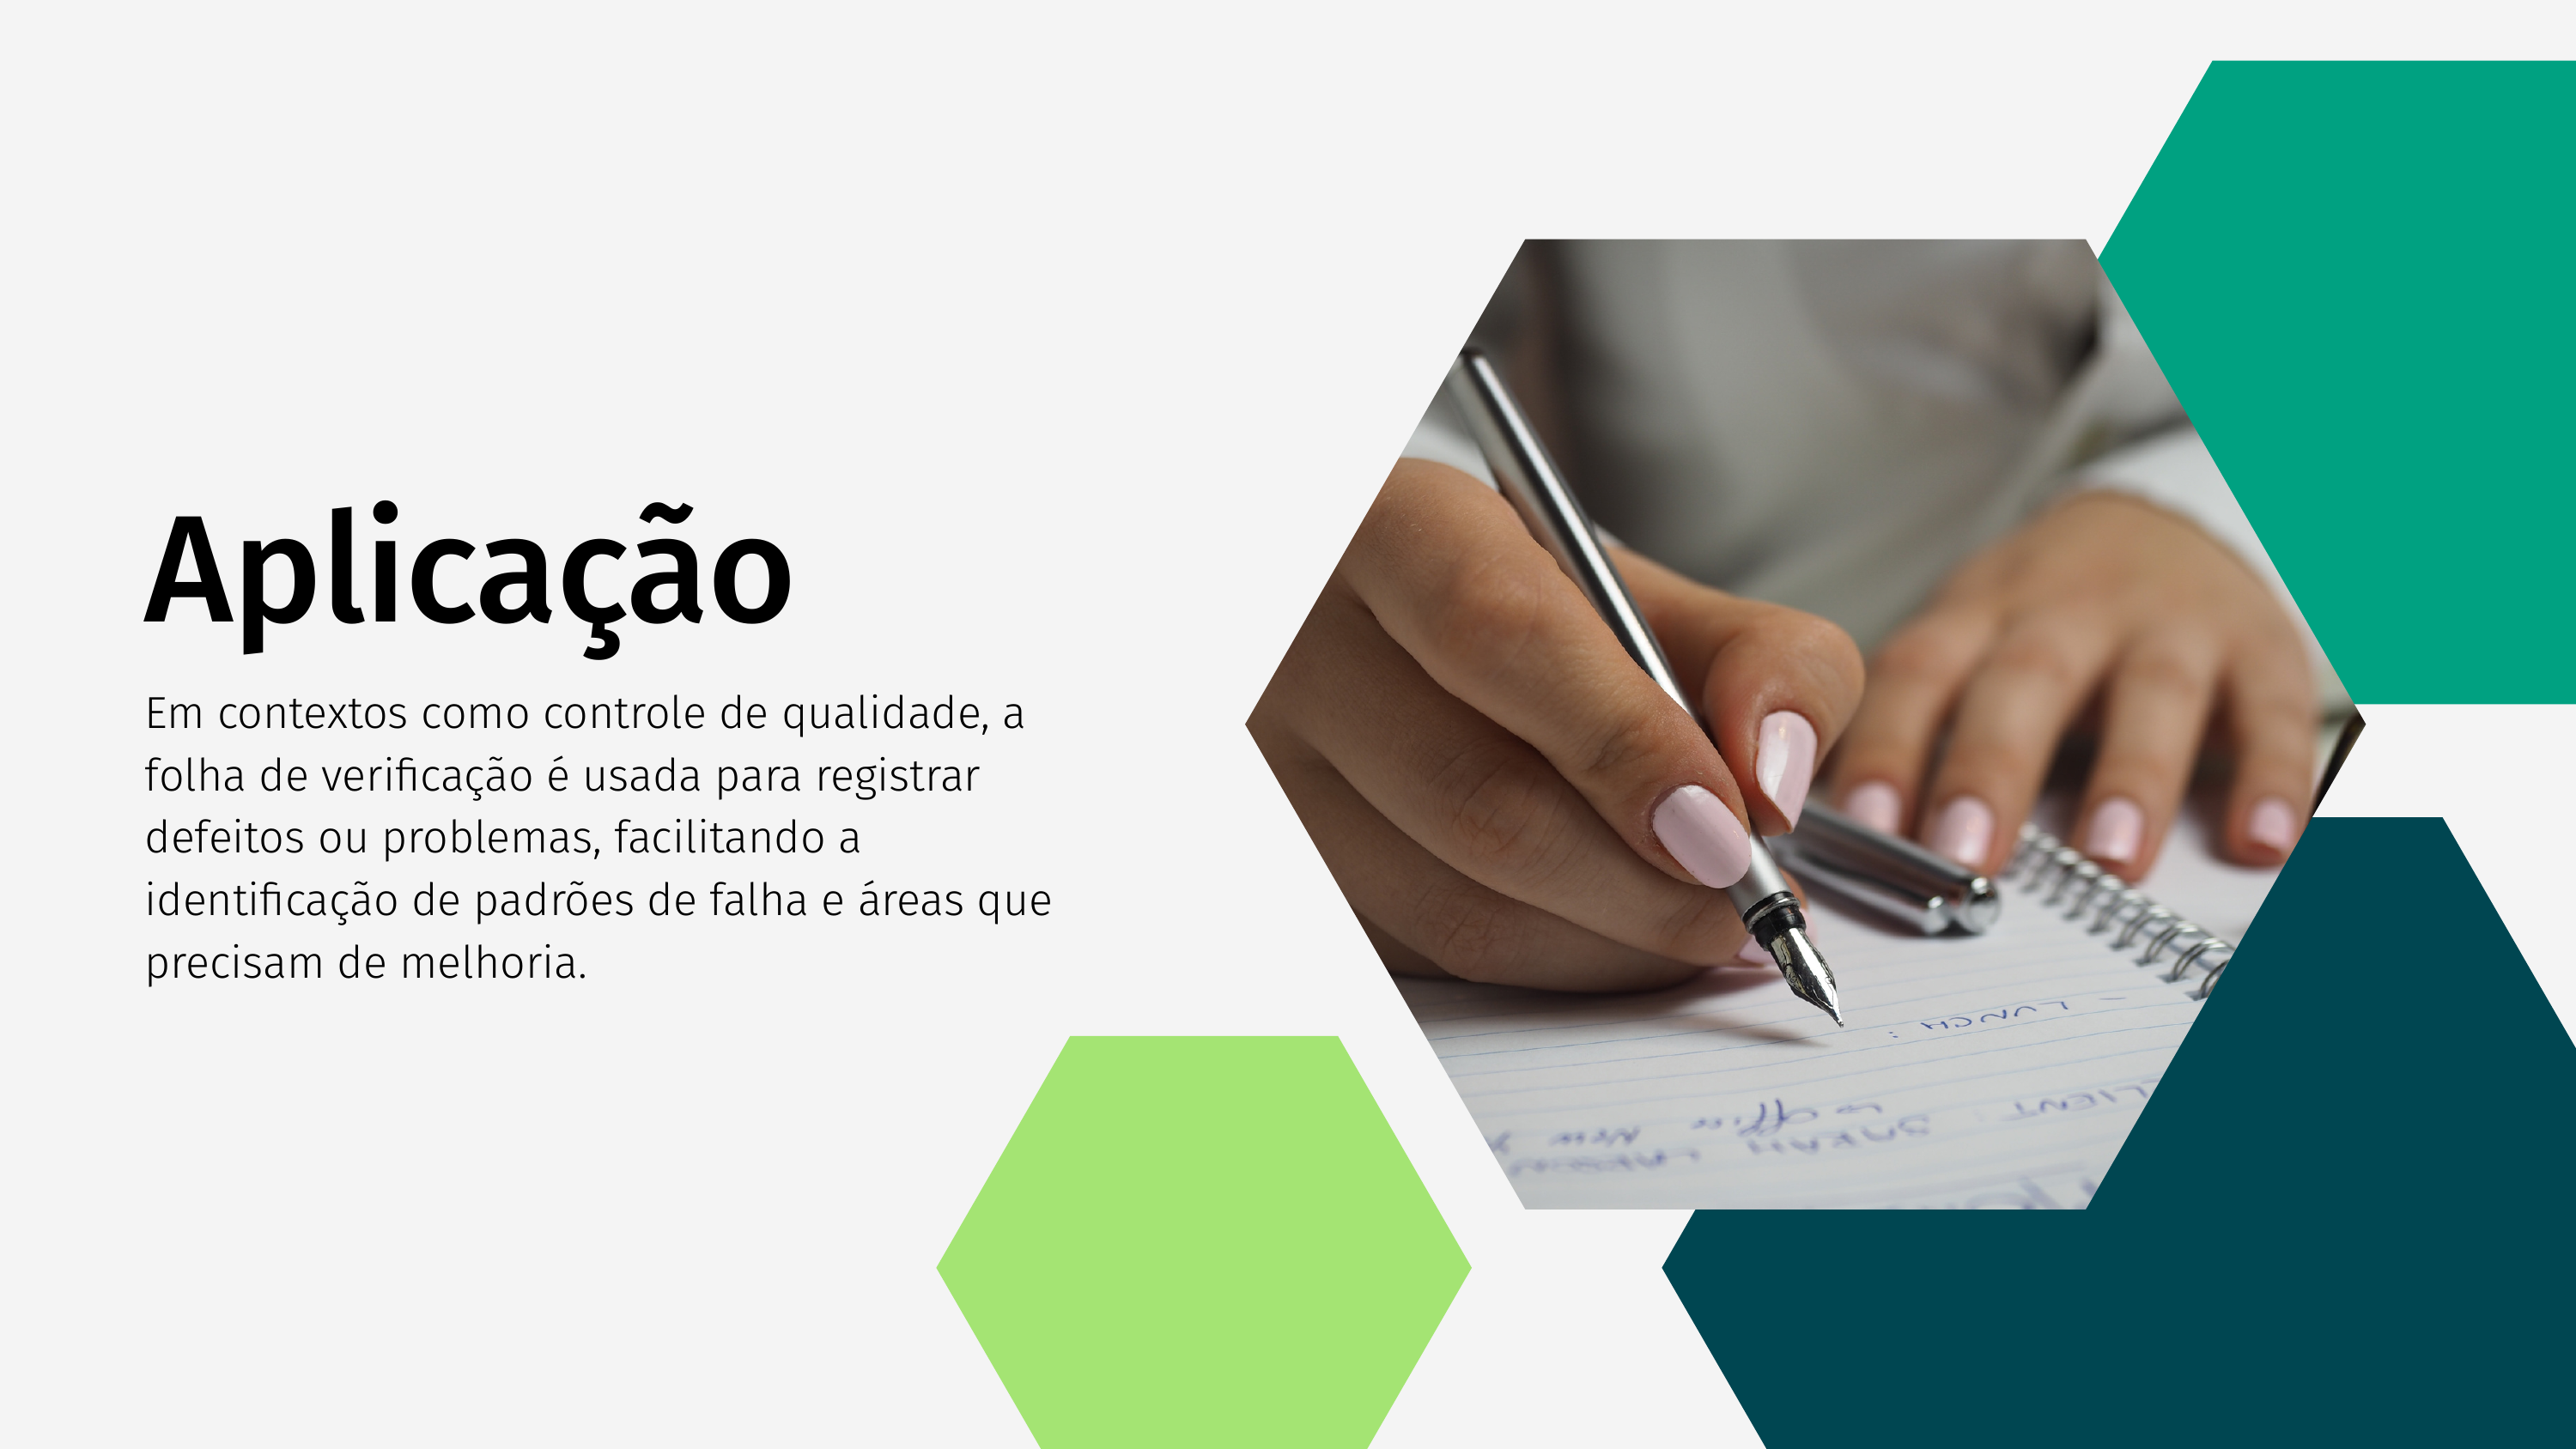

Aplicação
Em contextos como controle de qualidade, a folha de verificação é usada para registrar defeitos ou problemas, facilitando a identificação de padrões de falha e áreas que precisam de melhoria.